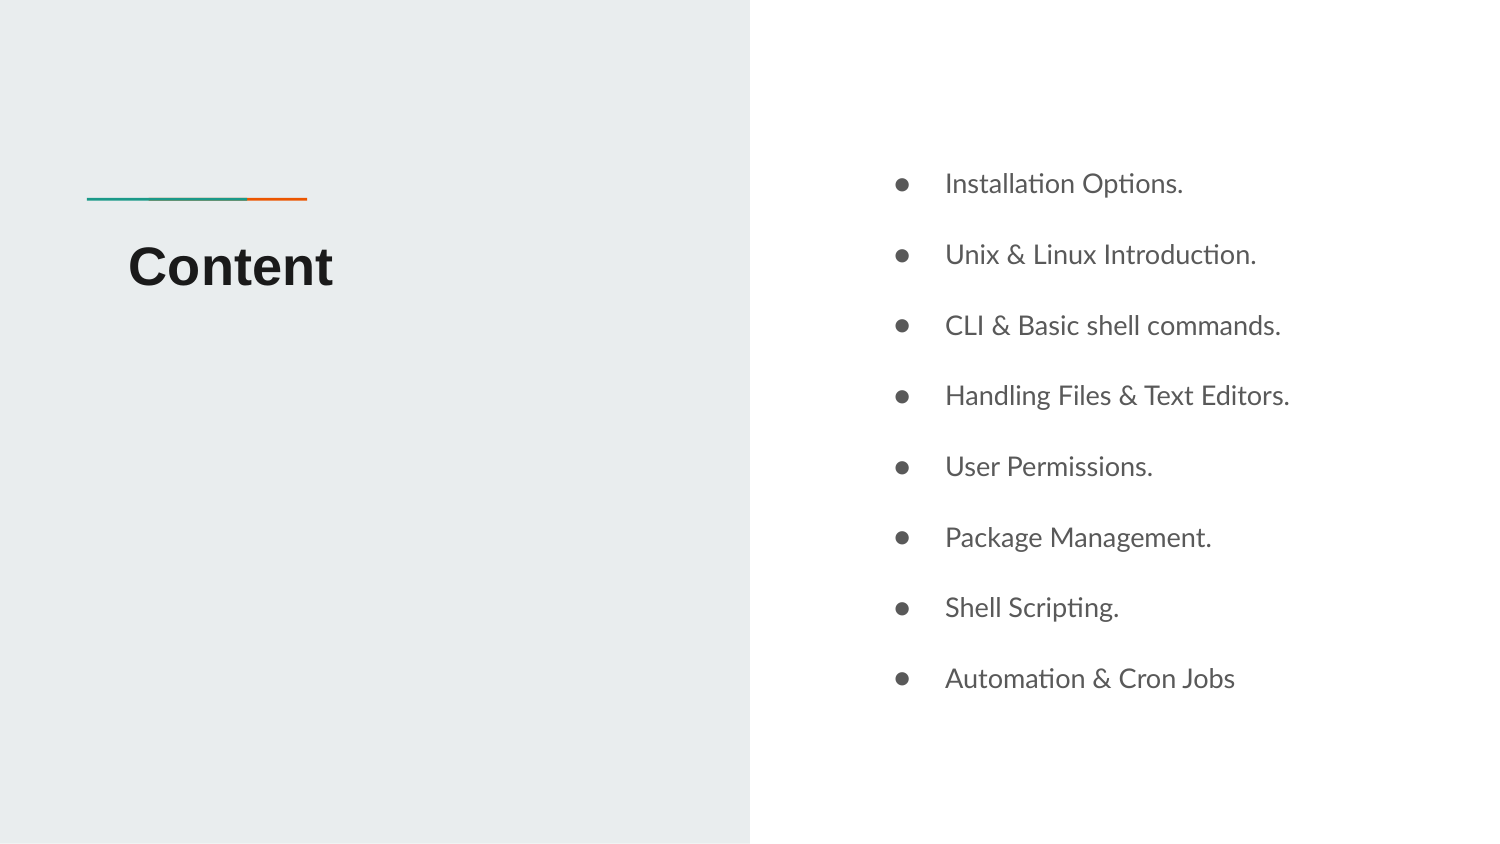

Installation Options.
Unix & Linux Introduction.
CLI & Basic shell commands.
Handling Files & Text Editors.
User Permissions.
Package Management.
Shell Scripting.
Automation & Cron Jobs
   Content
1